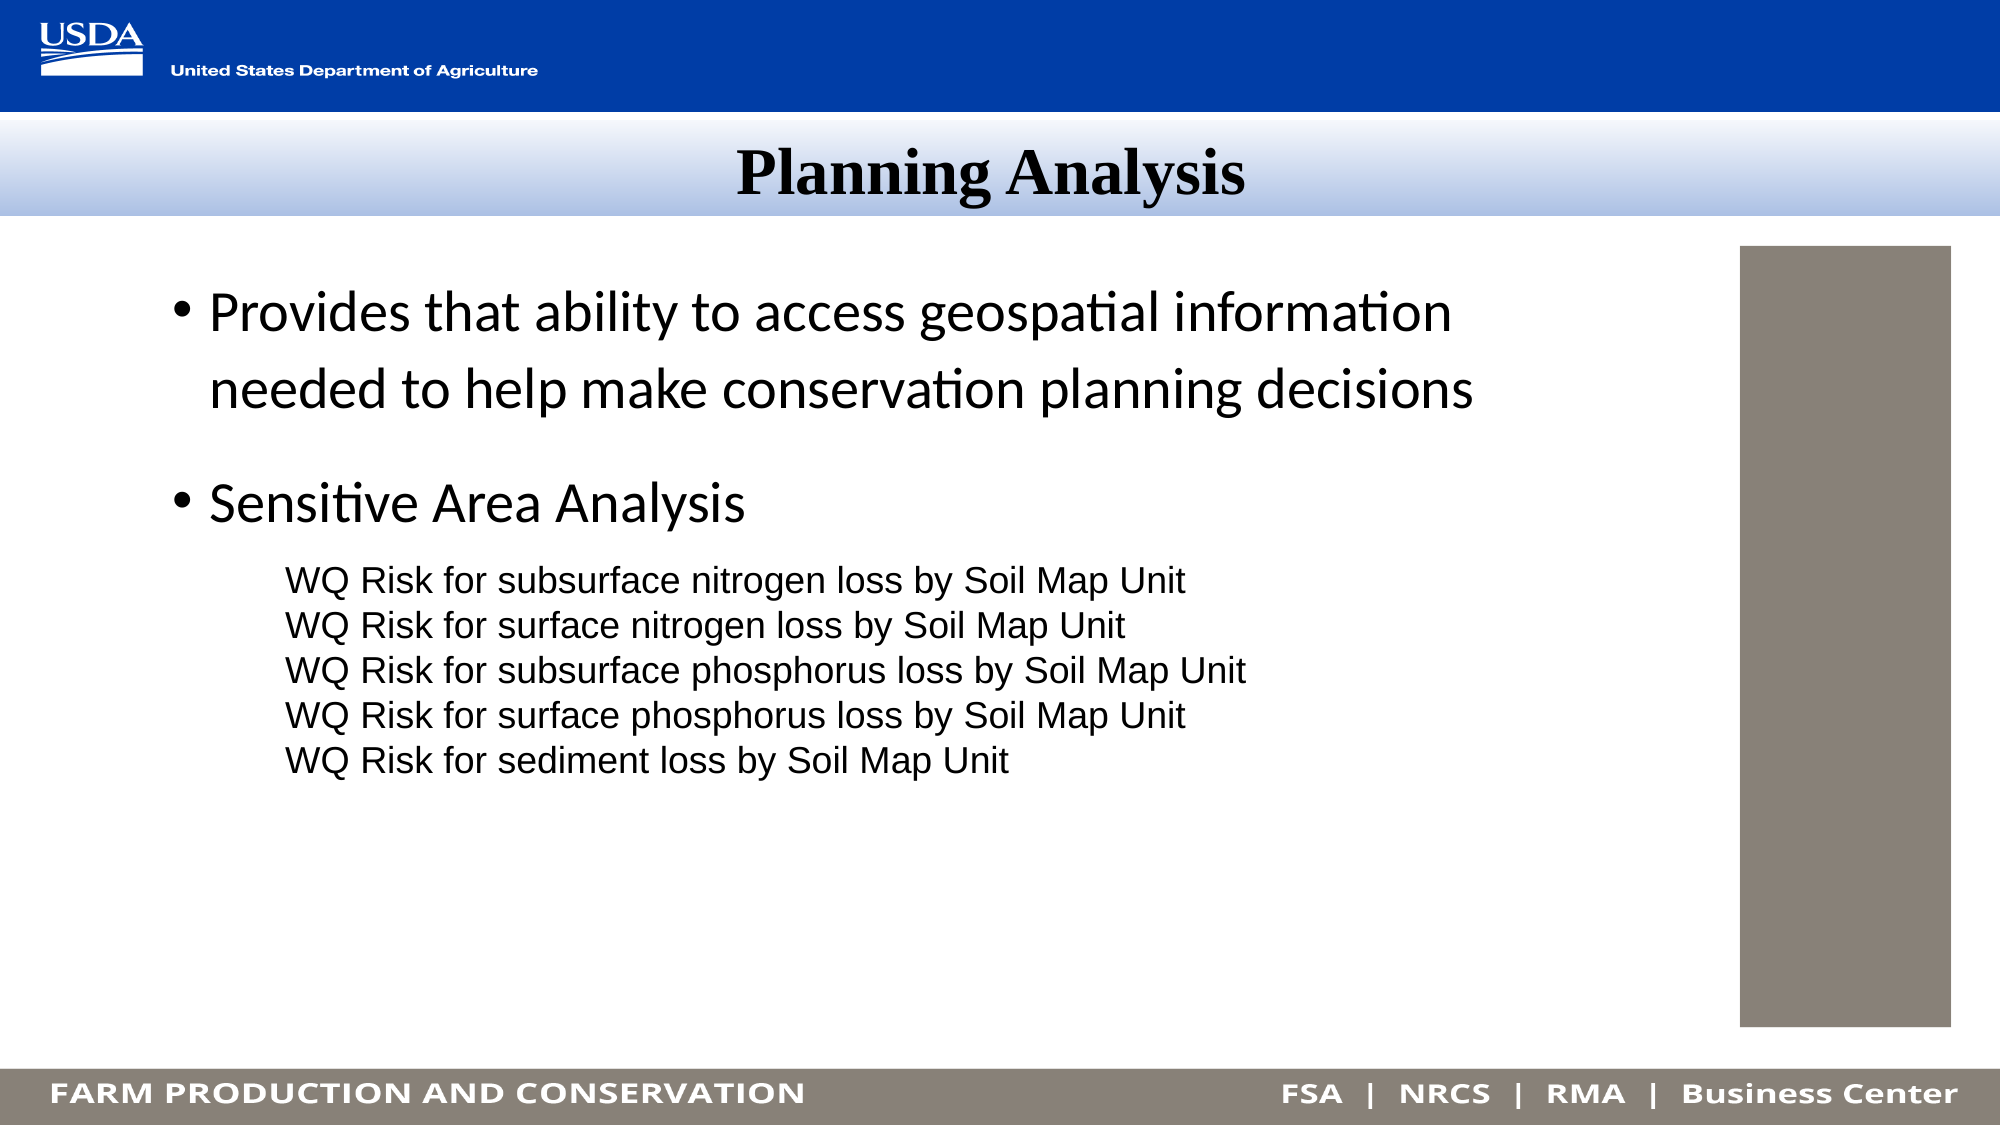

Planning Analysis
Provides that ability to access geospatial information needed to help make conservation planning decisions
Sensitive Area Analysis

WQ Risk for subsurface nitrogen loss by Soil Map Unit
WQ Risk for surface nitrogen loss by Soil Map Unit
WQ Risk for subsurface phosphorus loss by Soil Map Unit
WQ Risk for surface phosphorus loss by Soil Map Unit
WQ Risk for sediment loss by Soil Map Unit